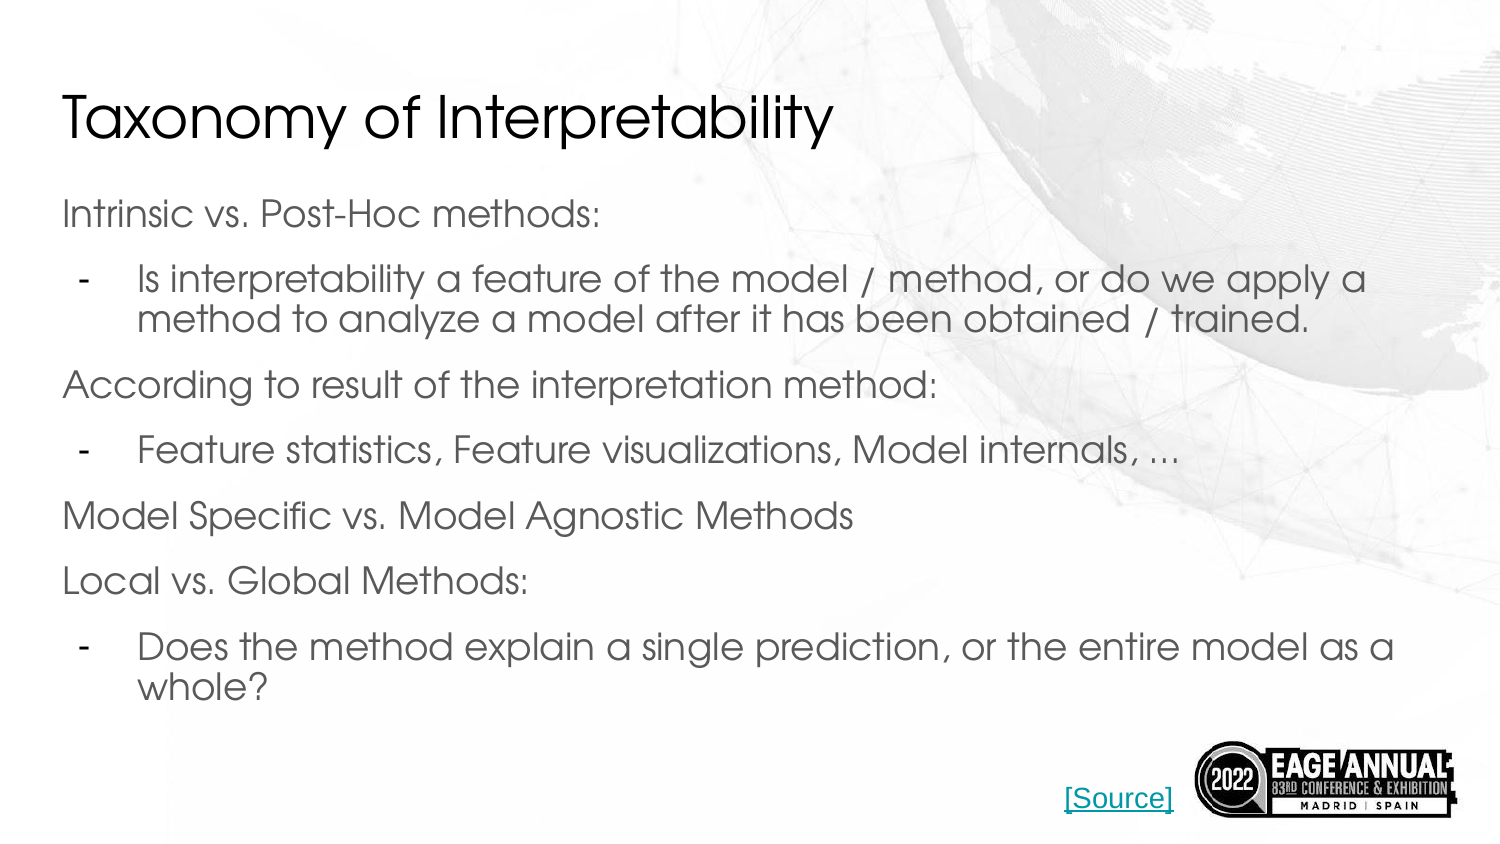

# Taxonomy of Interpretability
Intrinsic vs. Post-Hoc methods:
Is interpretability a feature of the model / method, or do we apply a method to analyze a model after it has been obtained / trained.
According to result of the interpretation method:
Feature statistics, Feature visualizations, Model internals, …
Model Specific vs. Model Agnostic Methods
Local vs. Global Methods:
Does the method explain a single prediction, or the entire model as a whole?
[Source]